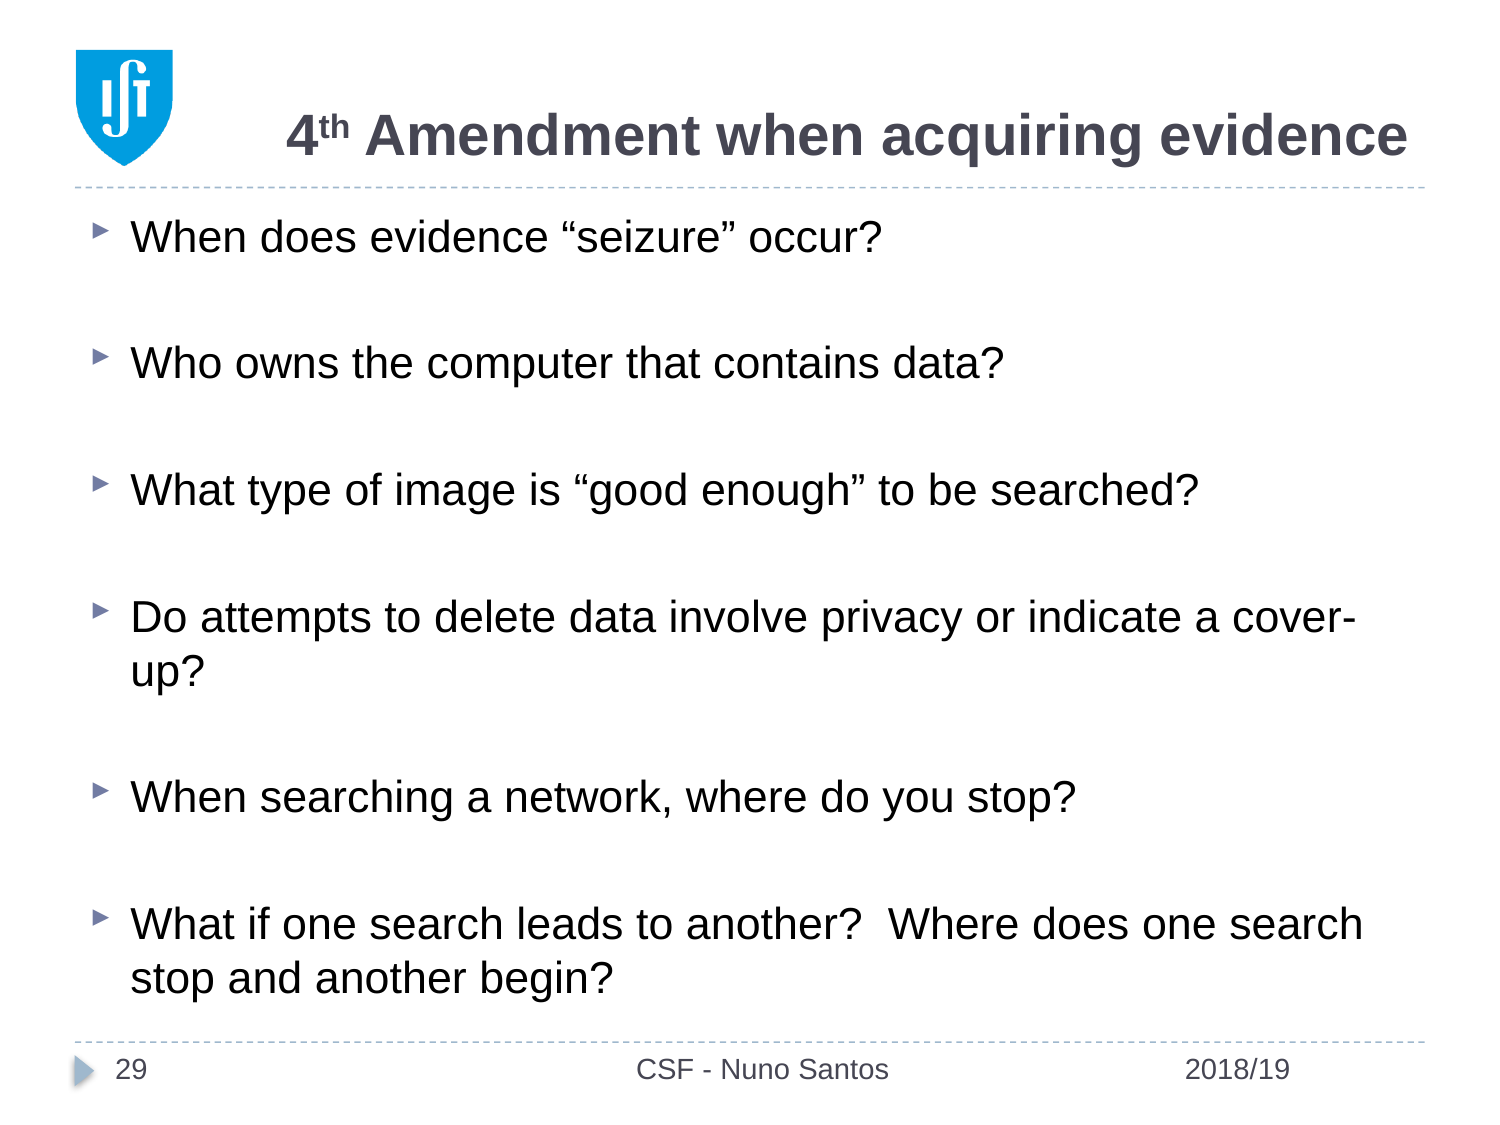

# 4th Amendment when acquiring evidence
When does evidence “seizure” occur?

Who owns the computer that contains data?

What type of image is “good enough” to be searched?

Do attempts to delete data involve privacy or indicate a cover-up?

When searching a network, where do you stop?

What if one search leads to another?  Where does one search stop and another begin?

29
CSF - Nuno Santos
2018/19